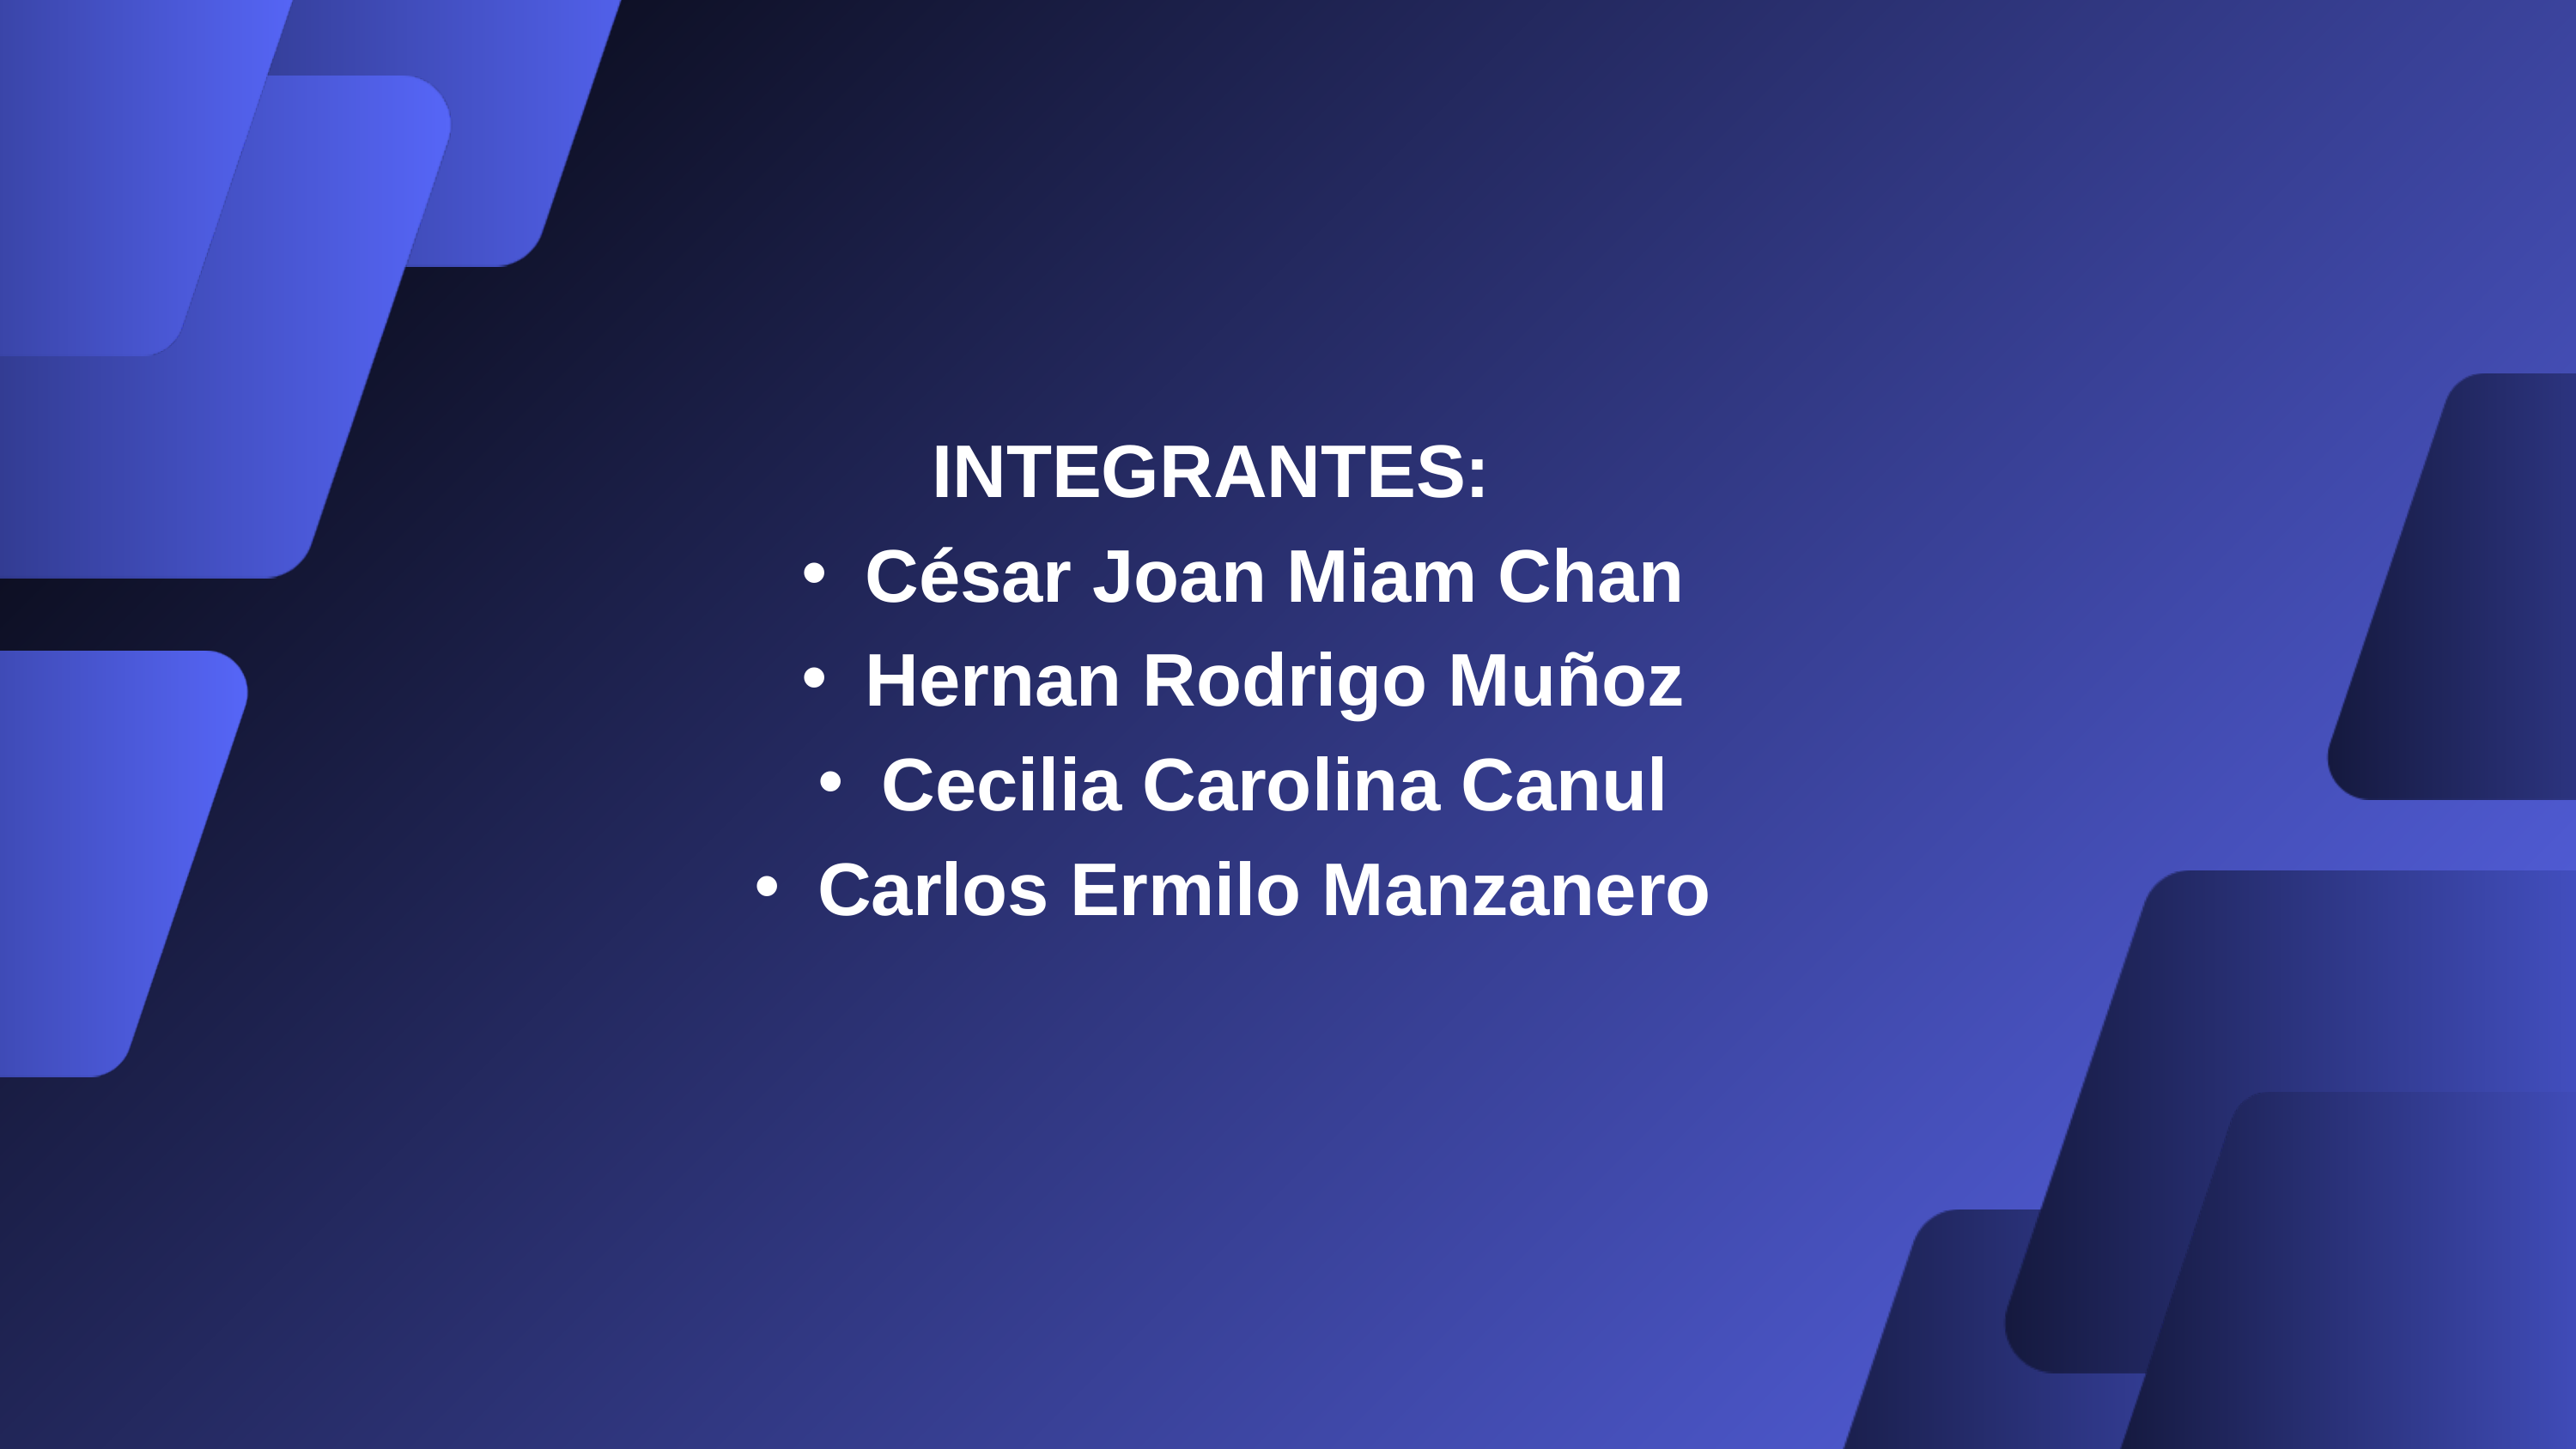

INTEGRANTES:​
César Joan Miam Chan​
Hernan Rodrigo Muñoz​
Cecilia Carolina Canul​
Carlos Ermilo Manzanero